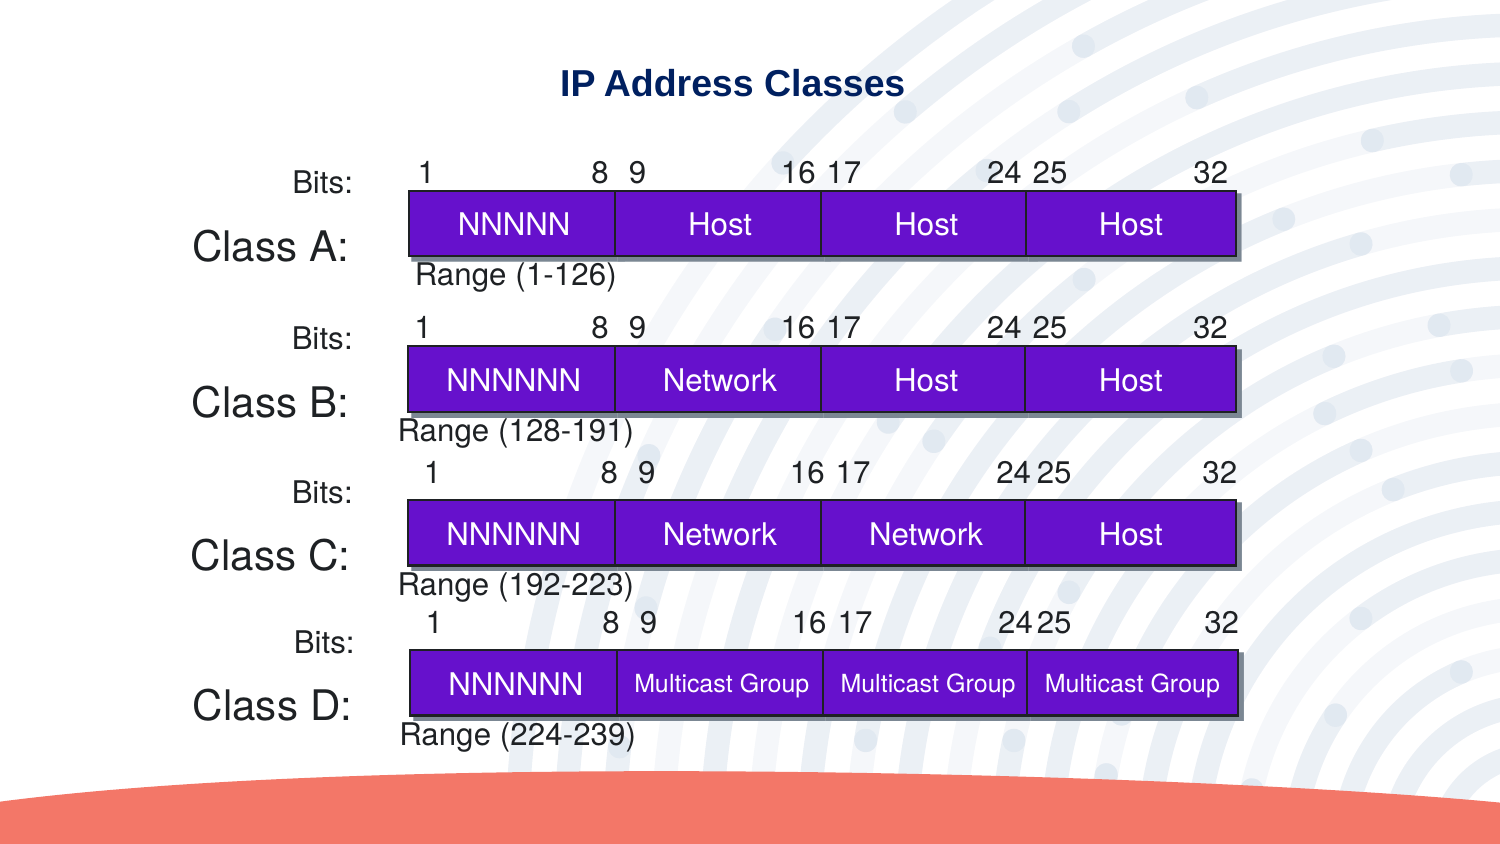

IP Address Classes
IP Address Classes
1
8
9
16
17
24
25
32
Bits:
NNNNN
Host
Host
Host
Class A:
Range (1-126)
1
8
9
16
17
24
25
32
Bits:
NNNNNN
Network
Host
Host
Class B:
Range (128-191)
1
8
9
16
17
24
25
32
Bits:
NNNNNN
Network
Network
Host
Class C:
Range (192-223)
1
8
9
16
17
24
25
32
Bits:
NNNNNN
Multicast Group
Multicast Group
Multicast Group
Class D:
Range (224-239)